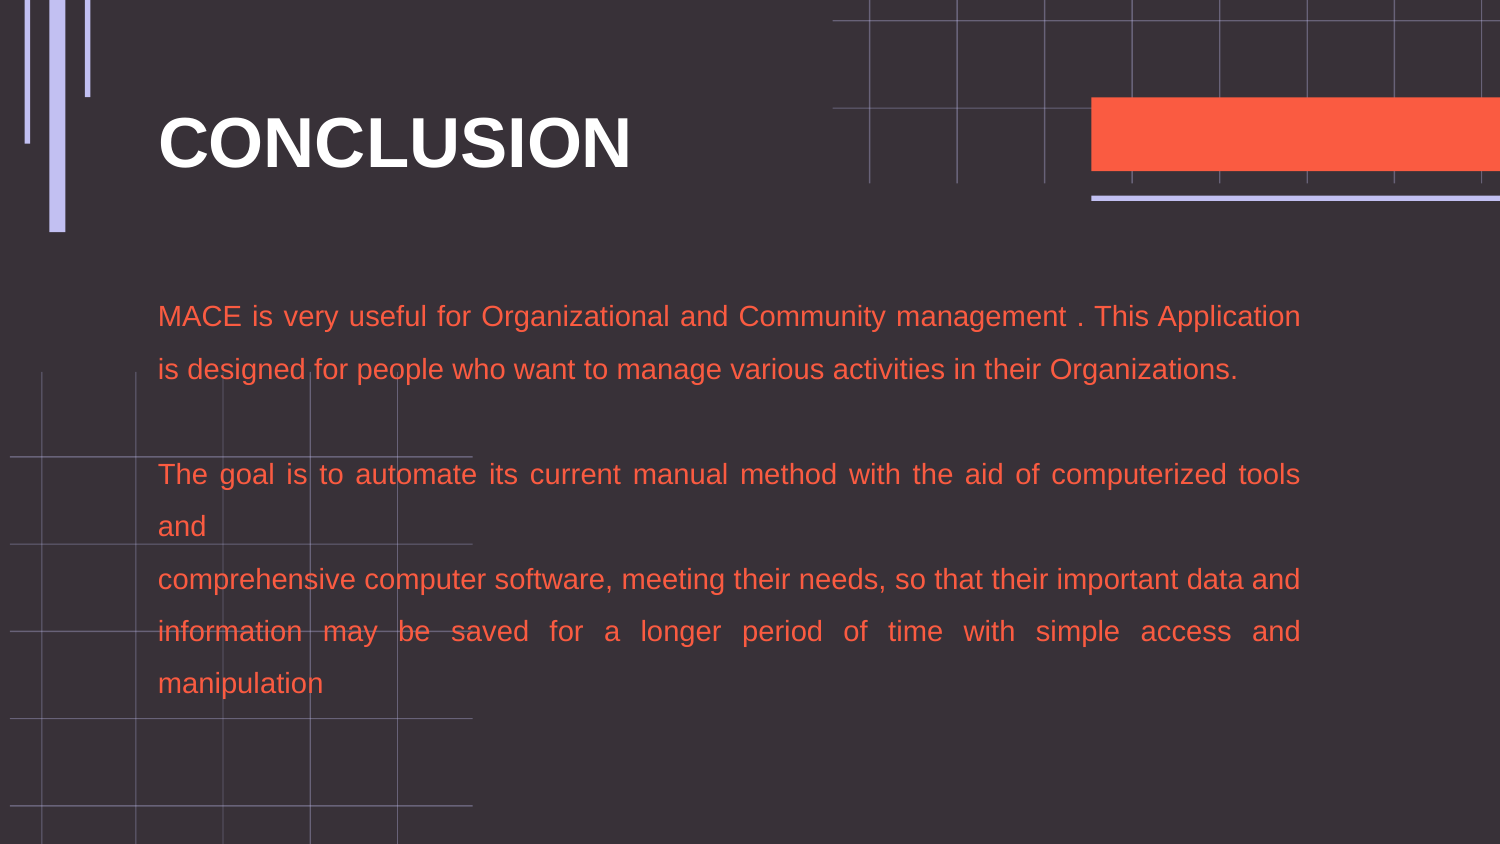

CONCLUSION
MACE is very useful for Organizational and Community management . This Application is designed for people who want to manage various activities in their Organizations.

The goal is to automate its current manual method with the aid of computerized tools and
comprehensive computer software, meeting their needs, so that their important data and information may be saved for a longer period of time with simple access and manipulation